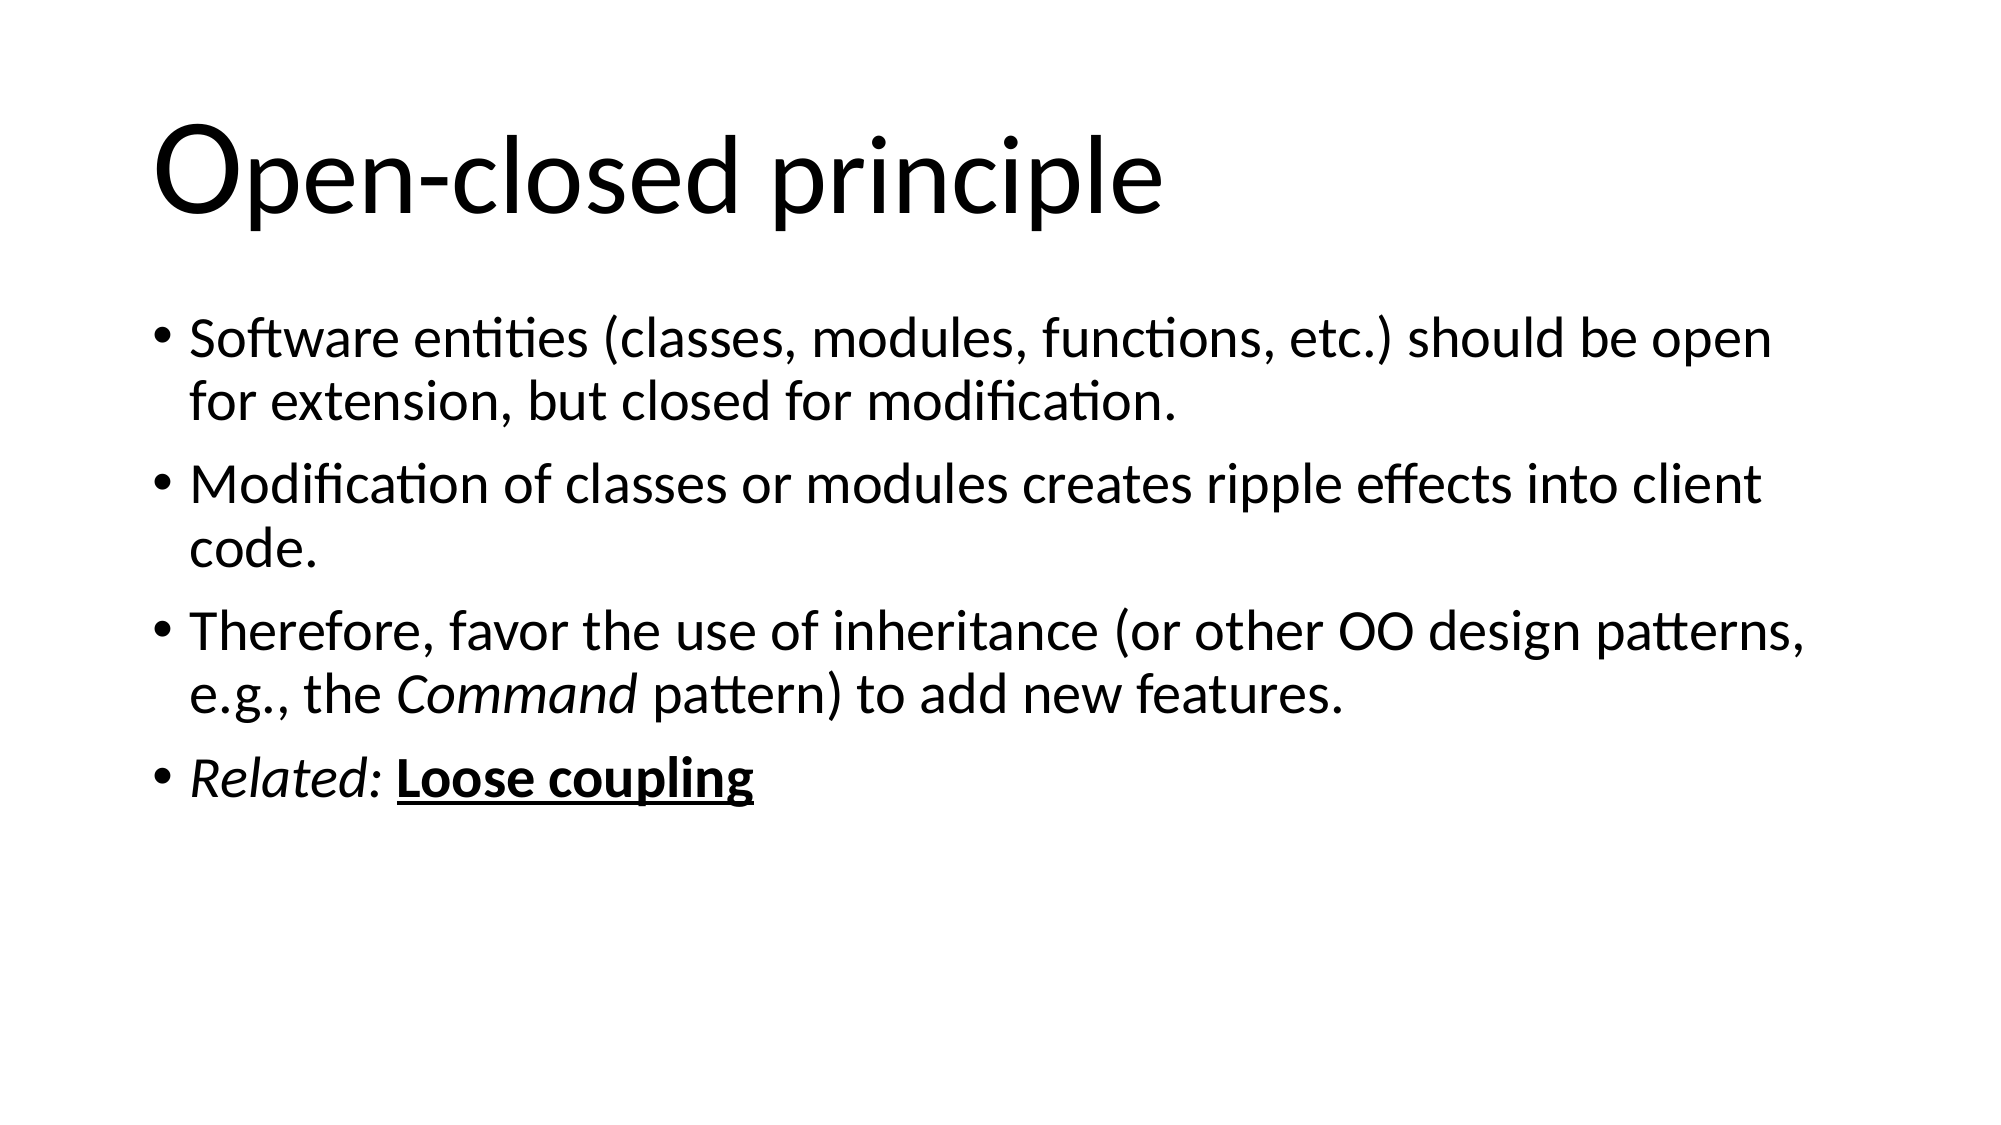

# Open-closed principle
Software entities (classes, modules, functions, etc.) should be open for extension, but closed for modification.
Modification of classes or modules creates ripple effects into client code.
Therefore, favor the use of inheritance (or other OO design patterns, e.g., the Command pattern) to add new features.
Related: Loose coupling